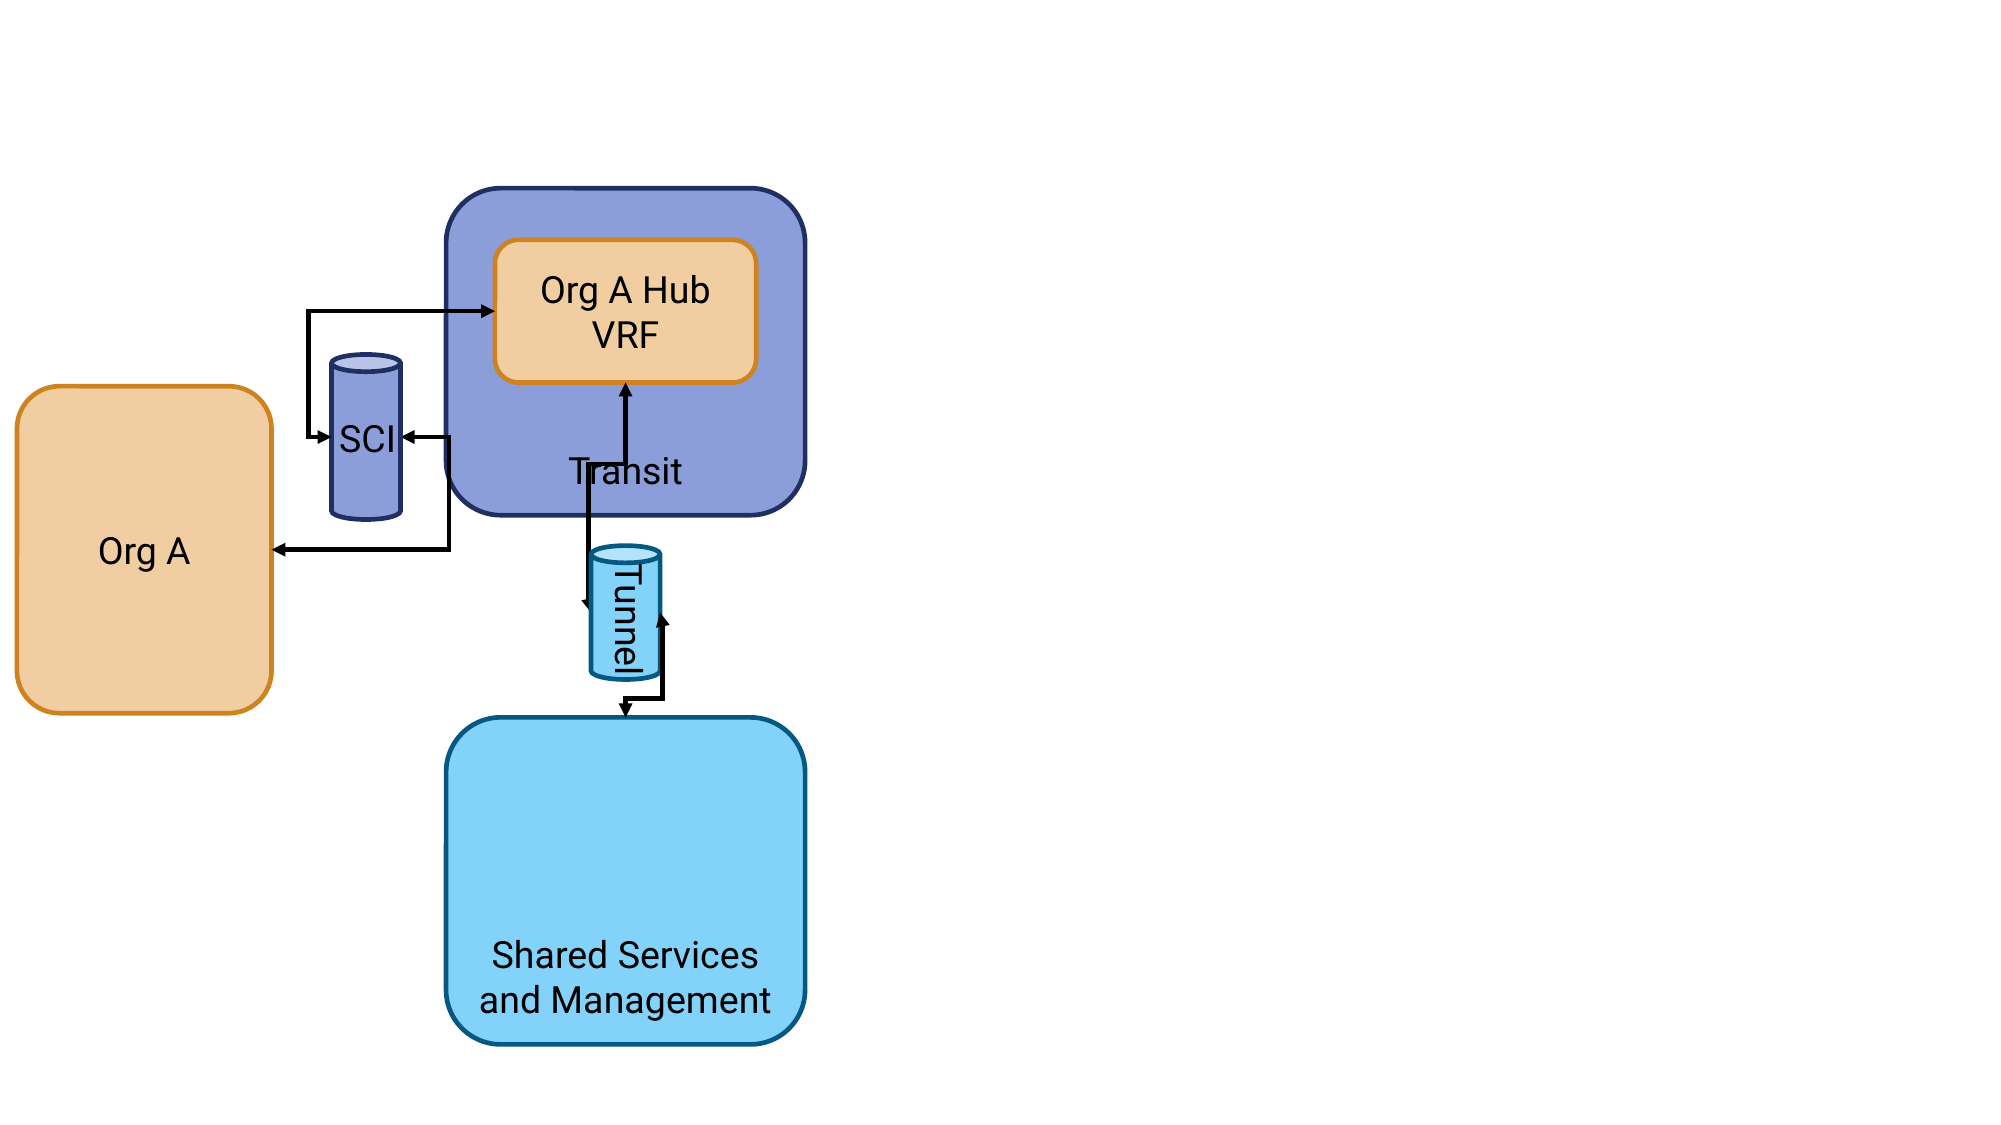

Transit
Org A Hub VRF

Org A
SCI

Tunnel
Shared Services and Management